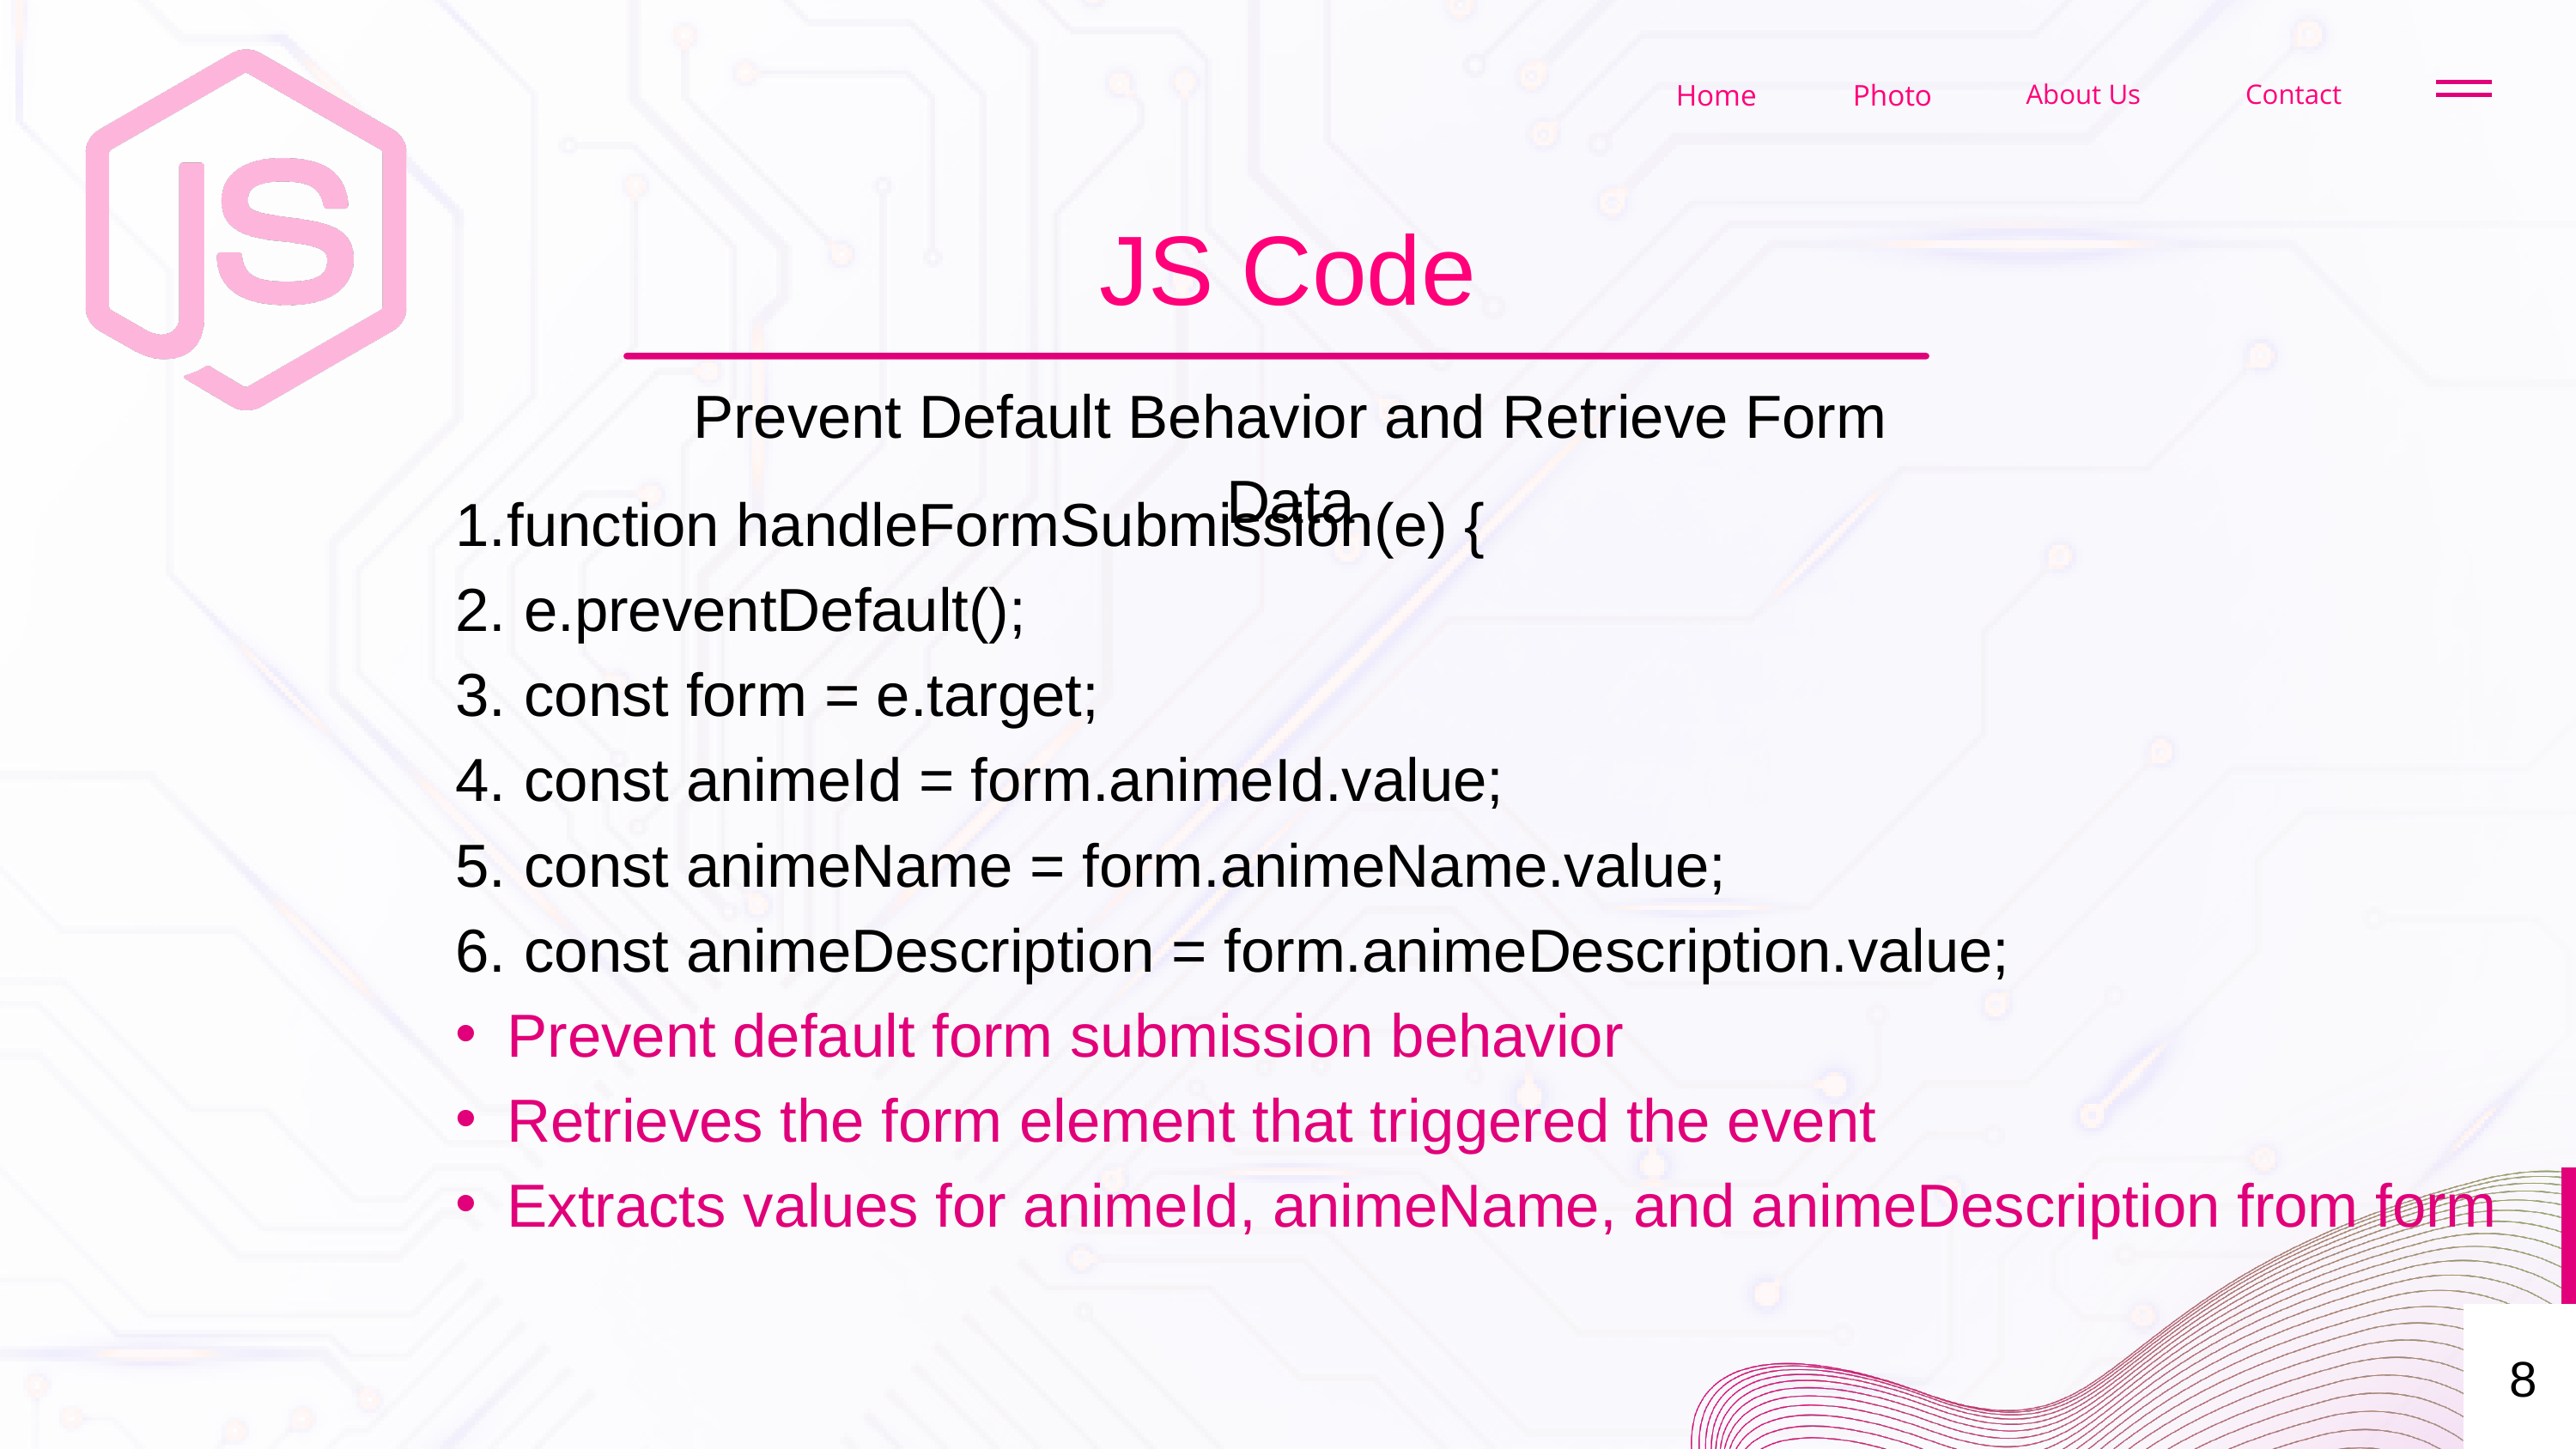

Home
Photo
About Us
Contact

JS Code

Prevent Default Behavior and Retrieve Form Data
function handleFormSubmission(e) {
 e.preventDefault();
 const form = e.target;
 const animeId = form.animeId.value;
 const animeName = form.animeName.value;
 const animeDescription = form.animeDescription.value;
Prevent default form submission behavior
Retrieves the form element that triggered the event
Extracts values for animeId, animeName, and animeDescription from form

8